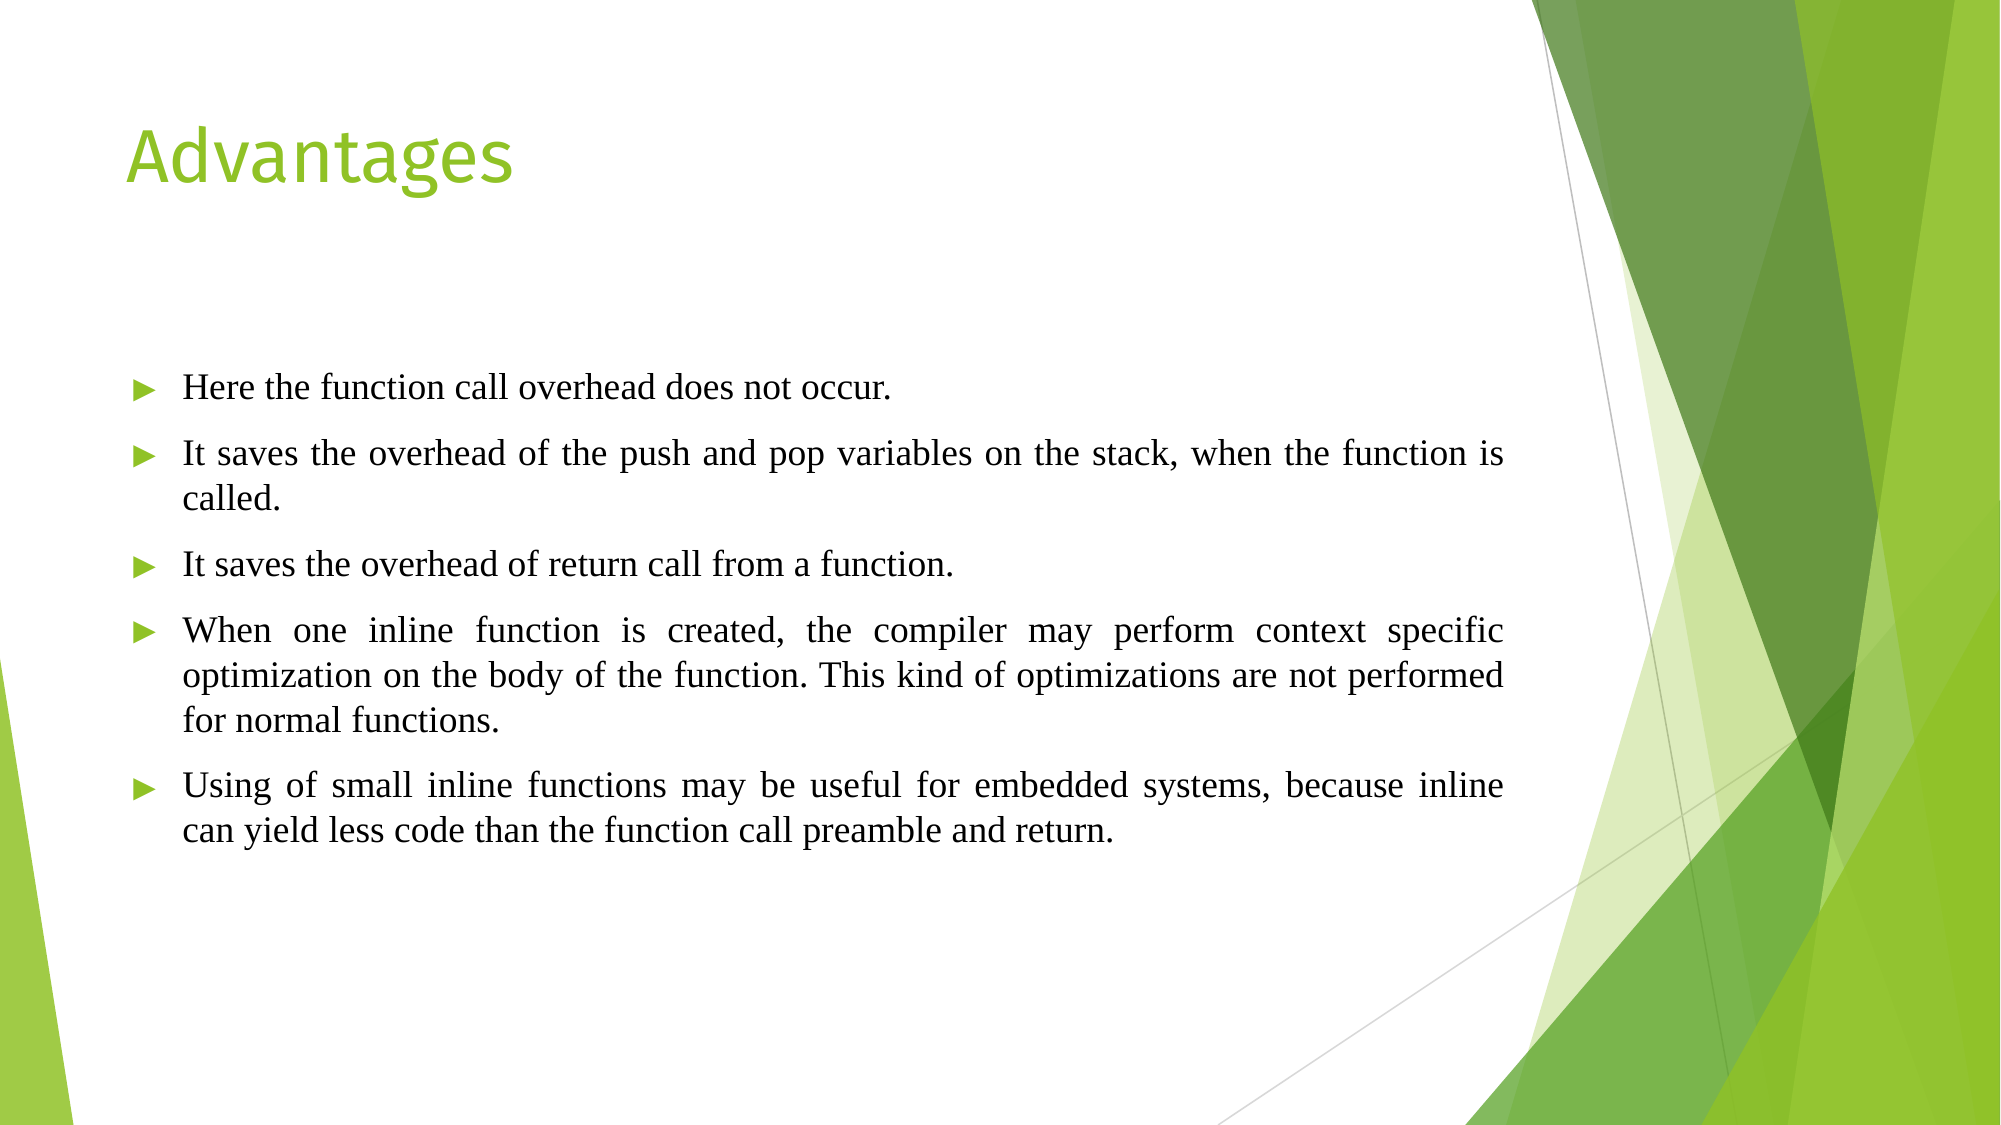

# Advantages
Here the function call overhead does not occur.
It saves the overhead of the push and pop variables on the stack, when the function is called.
It saves the overhead of return call from a function.
When one inline function is created, the compiler may perform context specific optimization on the body of the function. This kind of optimizations are not performed for normal functions.
Using of small inline functions may be useful for embedded systems, because inline can yield less code than the function call preamble and return.